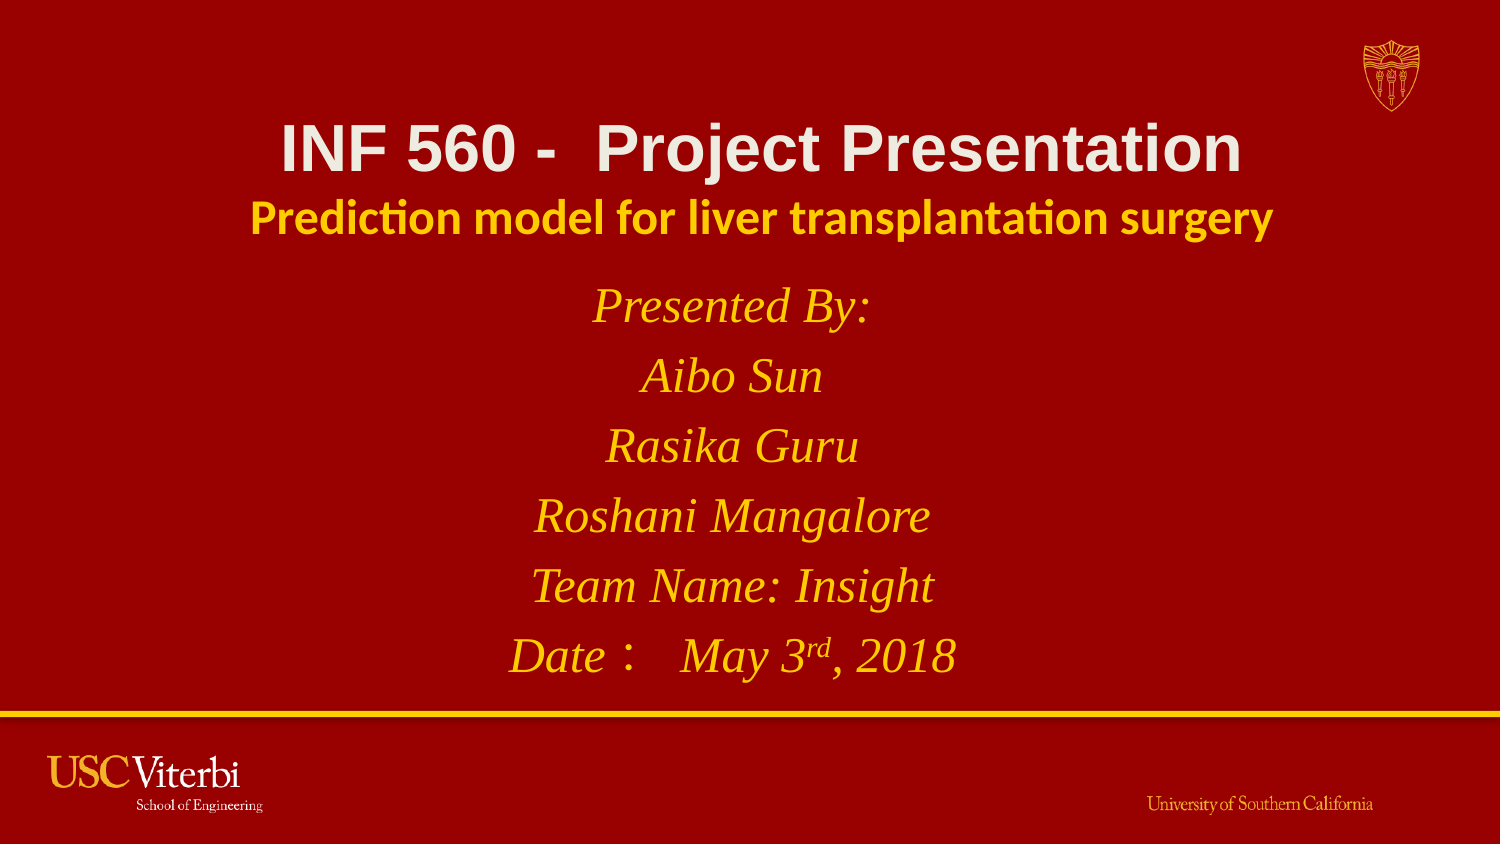

INF 560 -  Project Presentation
Prediction model for liver transplantation surgery
Presented By:
Aibo Sun
Rasika Guru
Roshani Mangalore
Team Name: Insight
Date：May 3rd, 2018